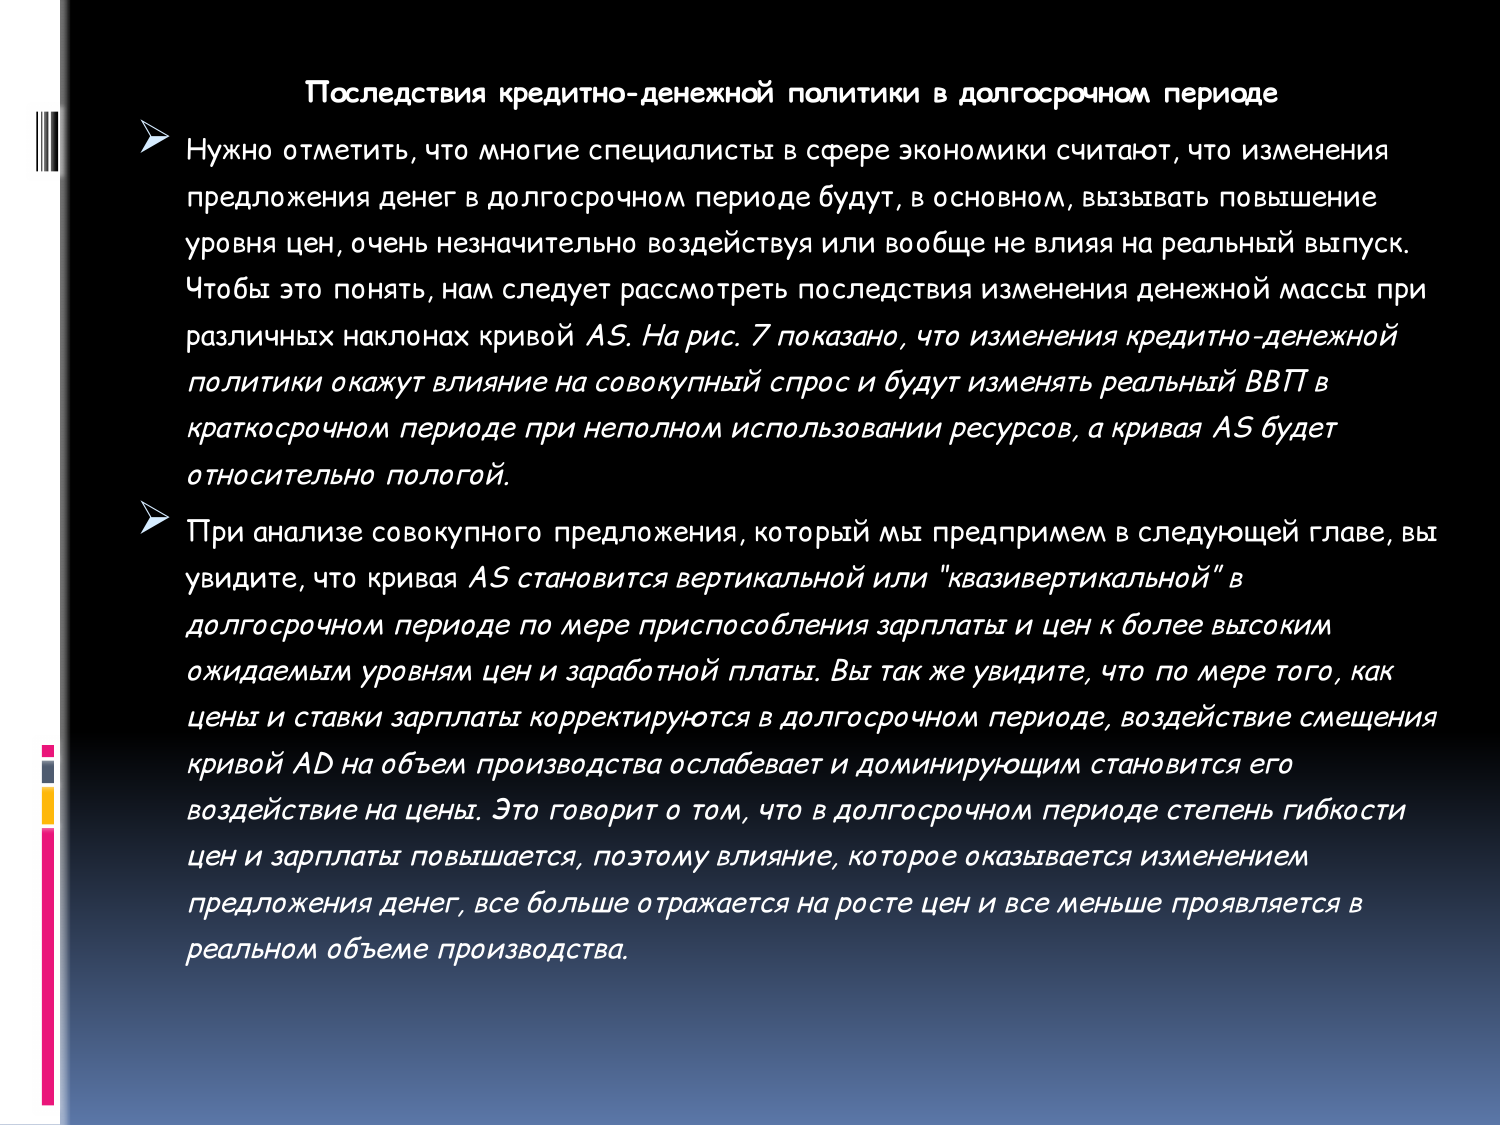

Последствия кредитно-денежной политики в долгосрочном периоде
Нужно отметить, что многие специалисты в сфере экономики считают, что изменения предложения денег в долгосрочном периоде будут, в основном, вызывать повышение уровня цен, очень незначительно воздействуя или вообще не влияя на реальный выпуск. Чтобы это понять, нам следует рассмотреть последствия изменения денежной массы при различных наклонах кривой AS. На рис. 7 показано, что изменения кредитно-денежной политики окажут влияние на совокупный спрос и будут изменять реальный ВВП в краткосрочном периоде при неполном использовании ресурсов, а кривая AS будет относительно пологой.
При анализе совокупного предложения, который мы предпримем в следующей главе, вы увидите, что кривая AS становится вертикальной или “квазивертикальной” в долгосрочном периоде по мере приспособления зарплаты и цен к более высоким ожидаемым уровням цен и заработной платы. Вы так же увидите, что по мере того, как цены и ставки зарплаты корректируются в долгосрочном периоде, воздействие смещения кривой AD на объем производства ослабевает и доминирующим становится его воздействие на цены. Это говорит о том, что в долгосрочном периоде степень гибкости цен и зарплаты повышается, поэтому влияние, которое оказывается изменением предложения денег, все больше отражается на росте цен и все меньше проявляется в реальном объеме производства.